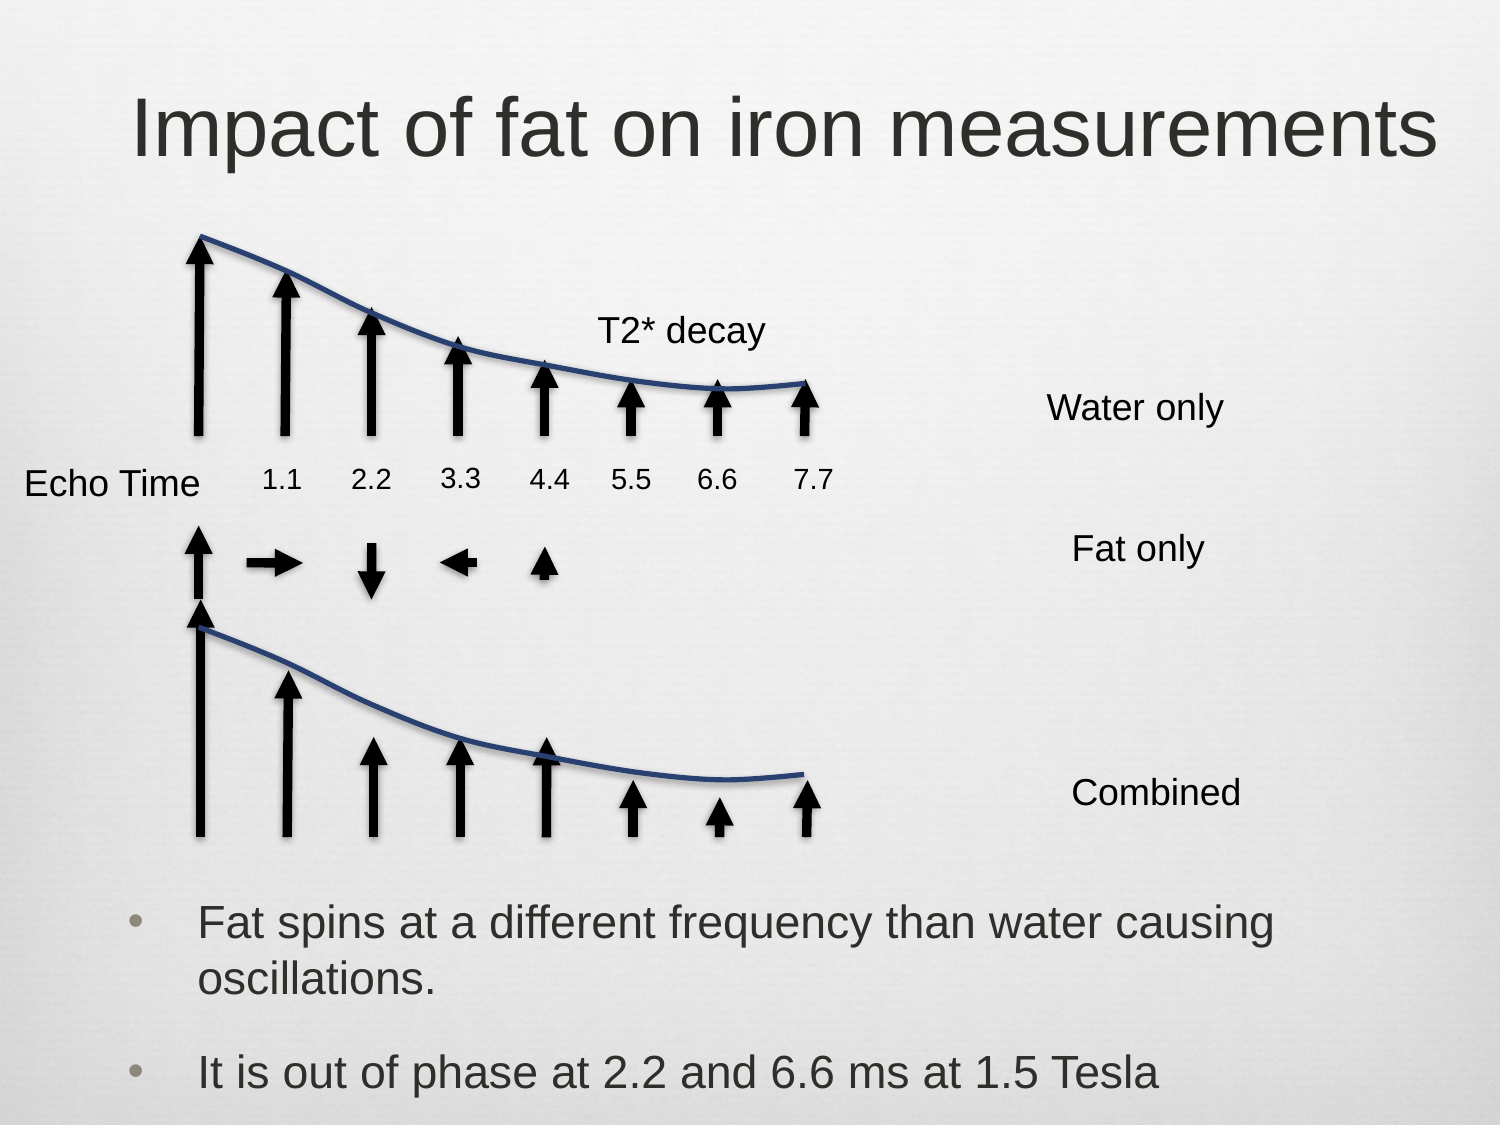

# Impact of fat on iron measurements

T2* decay
Water only
Echo Time
3.3
2.2
4.4
1.1
5.5
6.6
7.7
Fat only
Combined

Fat spins at a different frequency than water causing oscillations.
It is out of phase at 2.2 and 6.6 ms at 1.5 Tesla